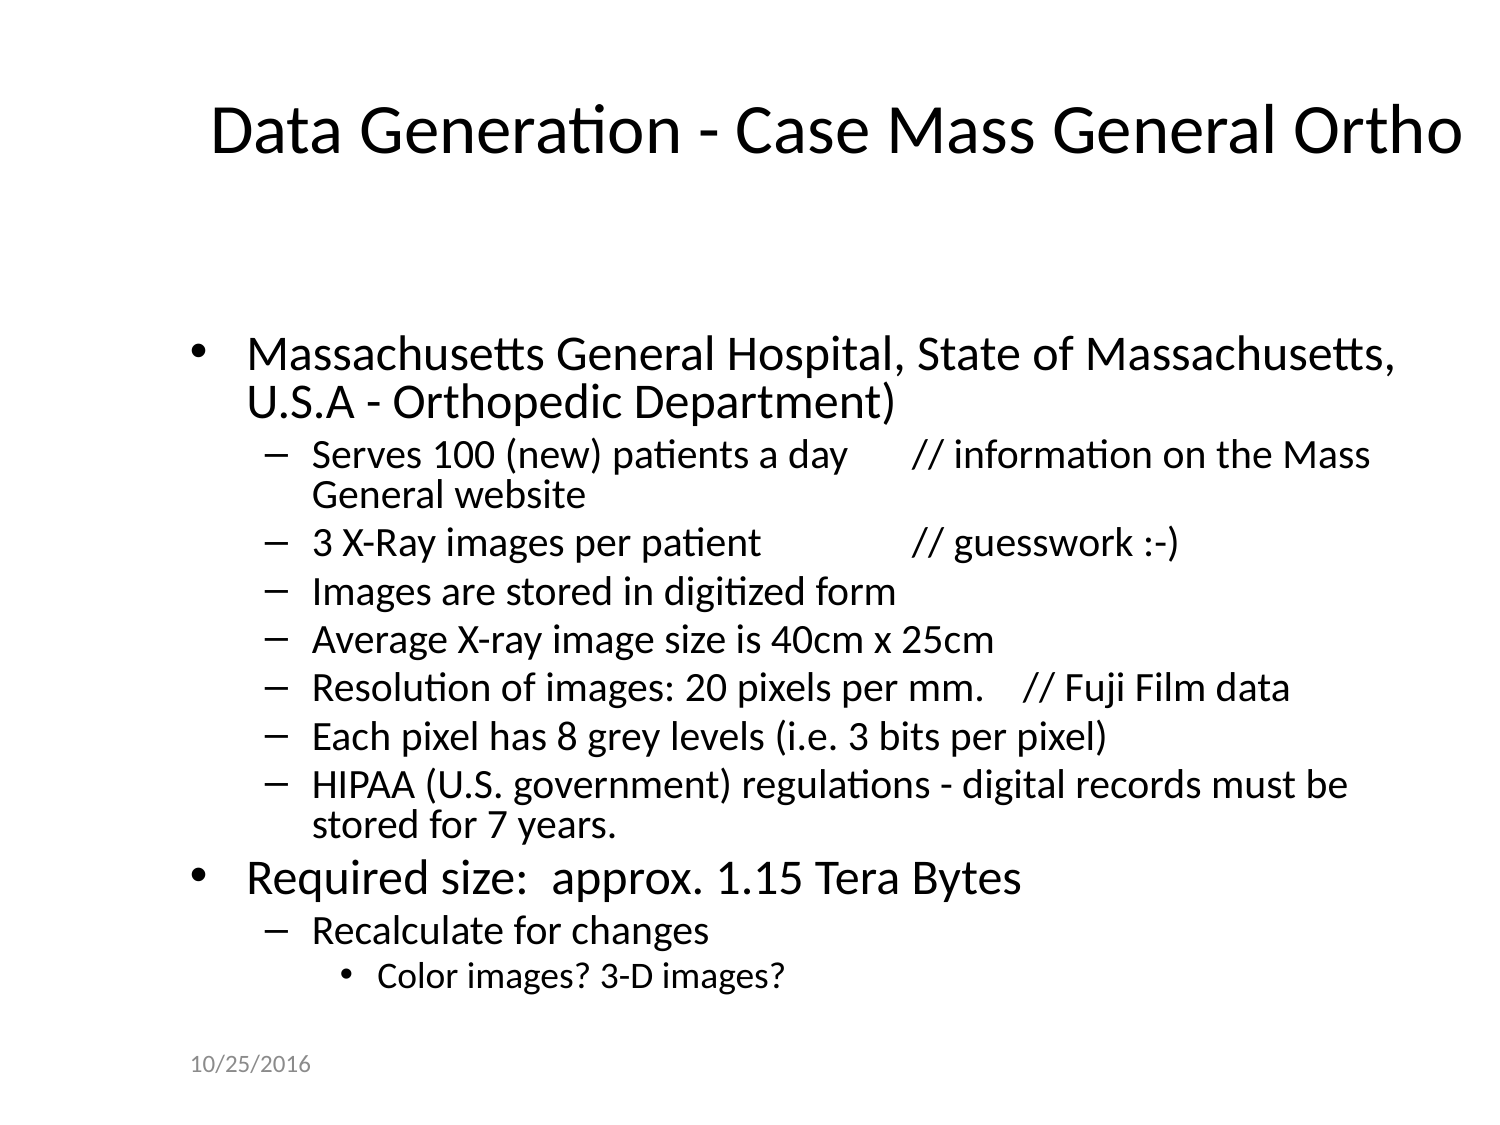

# Data Generation - Case Mass General Ortho
Massachusetts General Hospital, State of Massachusetts, U.S.A - Orthopedic Department)
Serves 100 (new) patients a day  	// information on the Mass General website
3 X-Ray images per patient 	// guesswork :-)
Images are stored in digitized form
Average X-ray image size is 40cm x 25cm
Resolution of images: 20 pixels per mm.    // Fuji Film data
Each pixel has 8 grey levels (i.e. 3 bits per pixel)
HIPAA (U.S. government) regulations - digital records must be stored for 7 years.
Required size:  approx. 1.15 Tera Bytes
Recalculate for changes
Color images? 3-D images?
10/25/2016